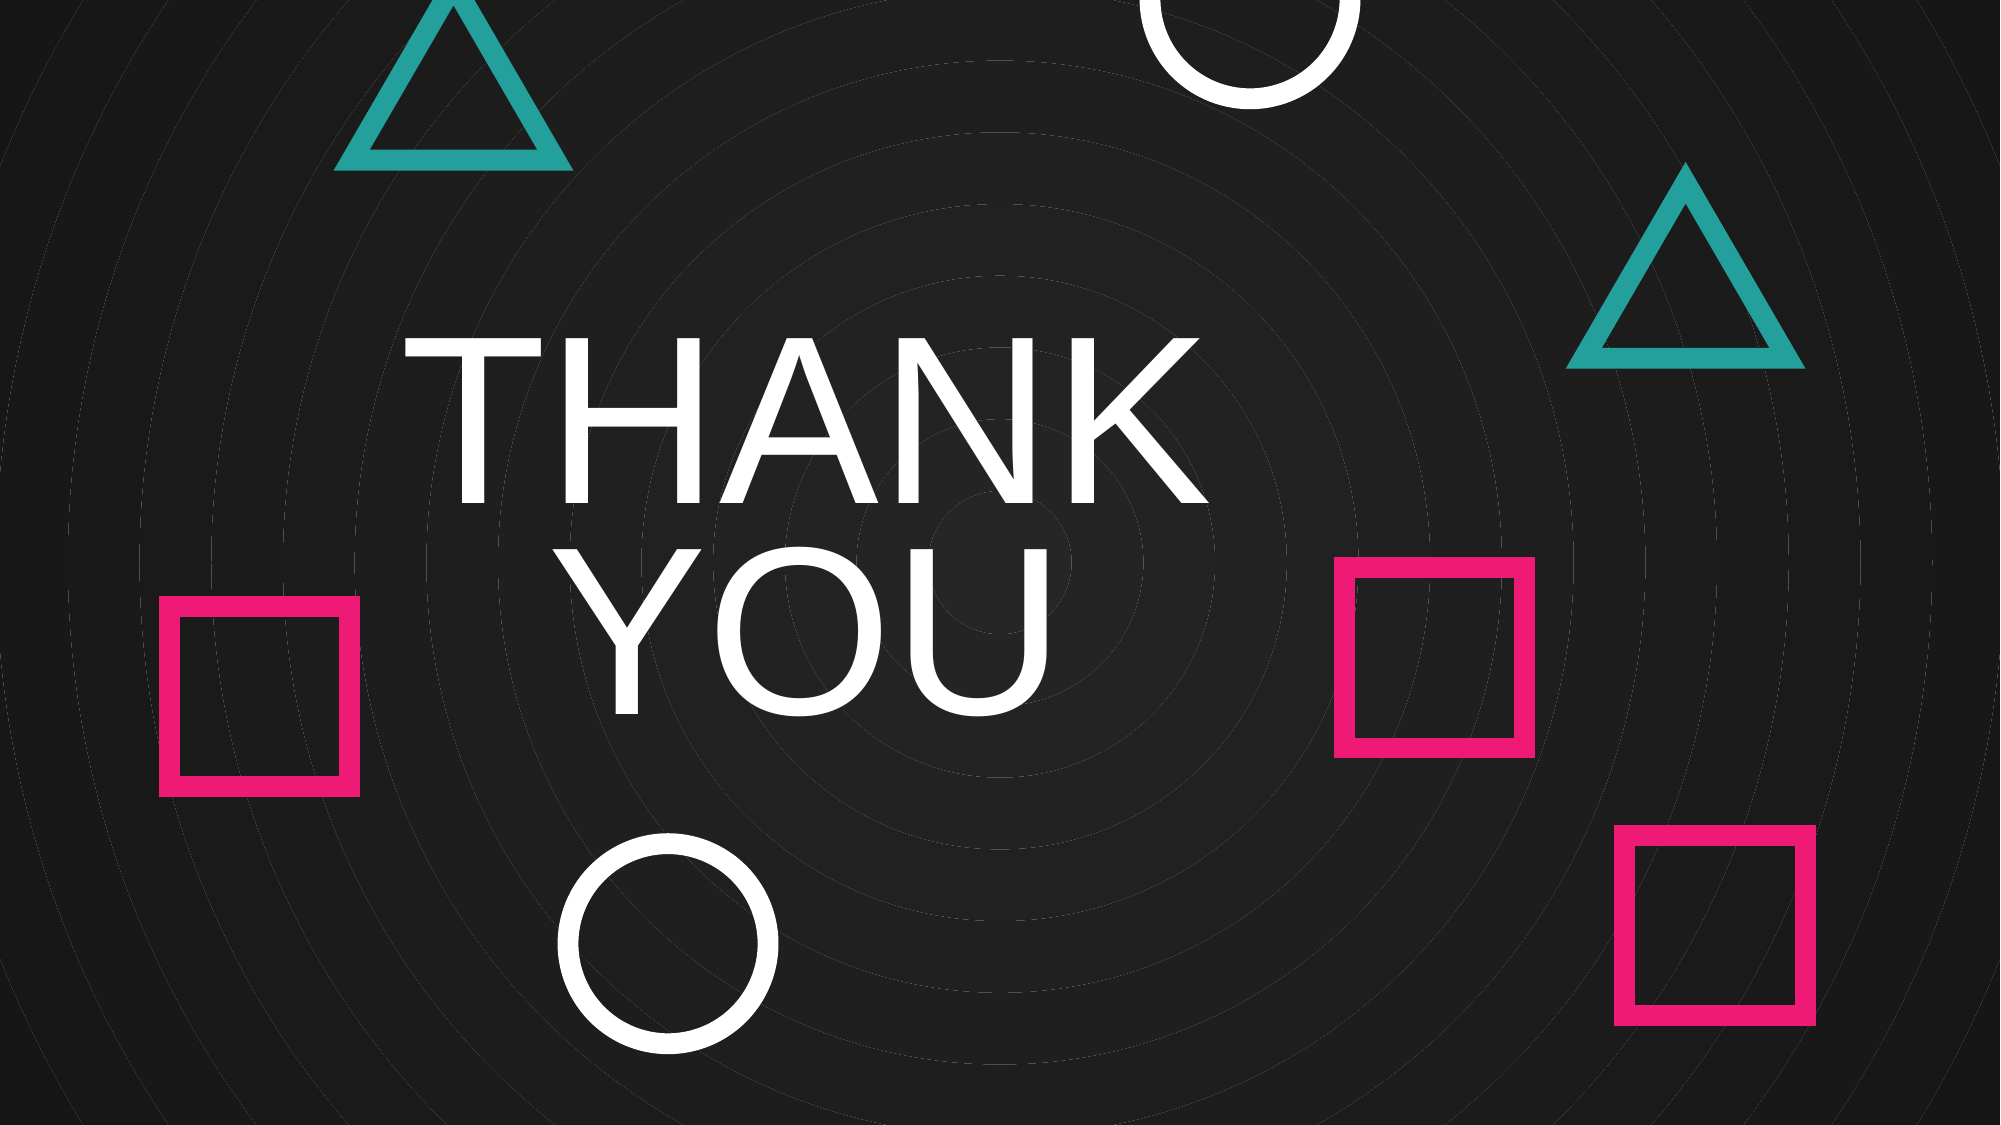

LOREM
Lorem ipsum dolor sit amet, consectetur adipiscing elit.

THANK
YOU

ipsum

Lorem ipsum dolor sit amet, consectetur adipiscing elit.